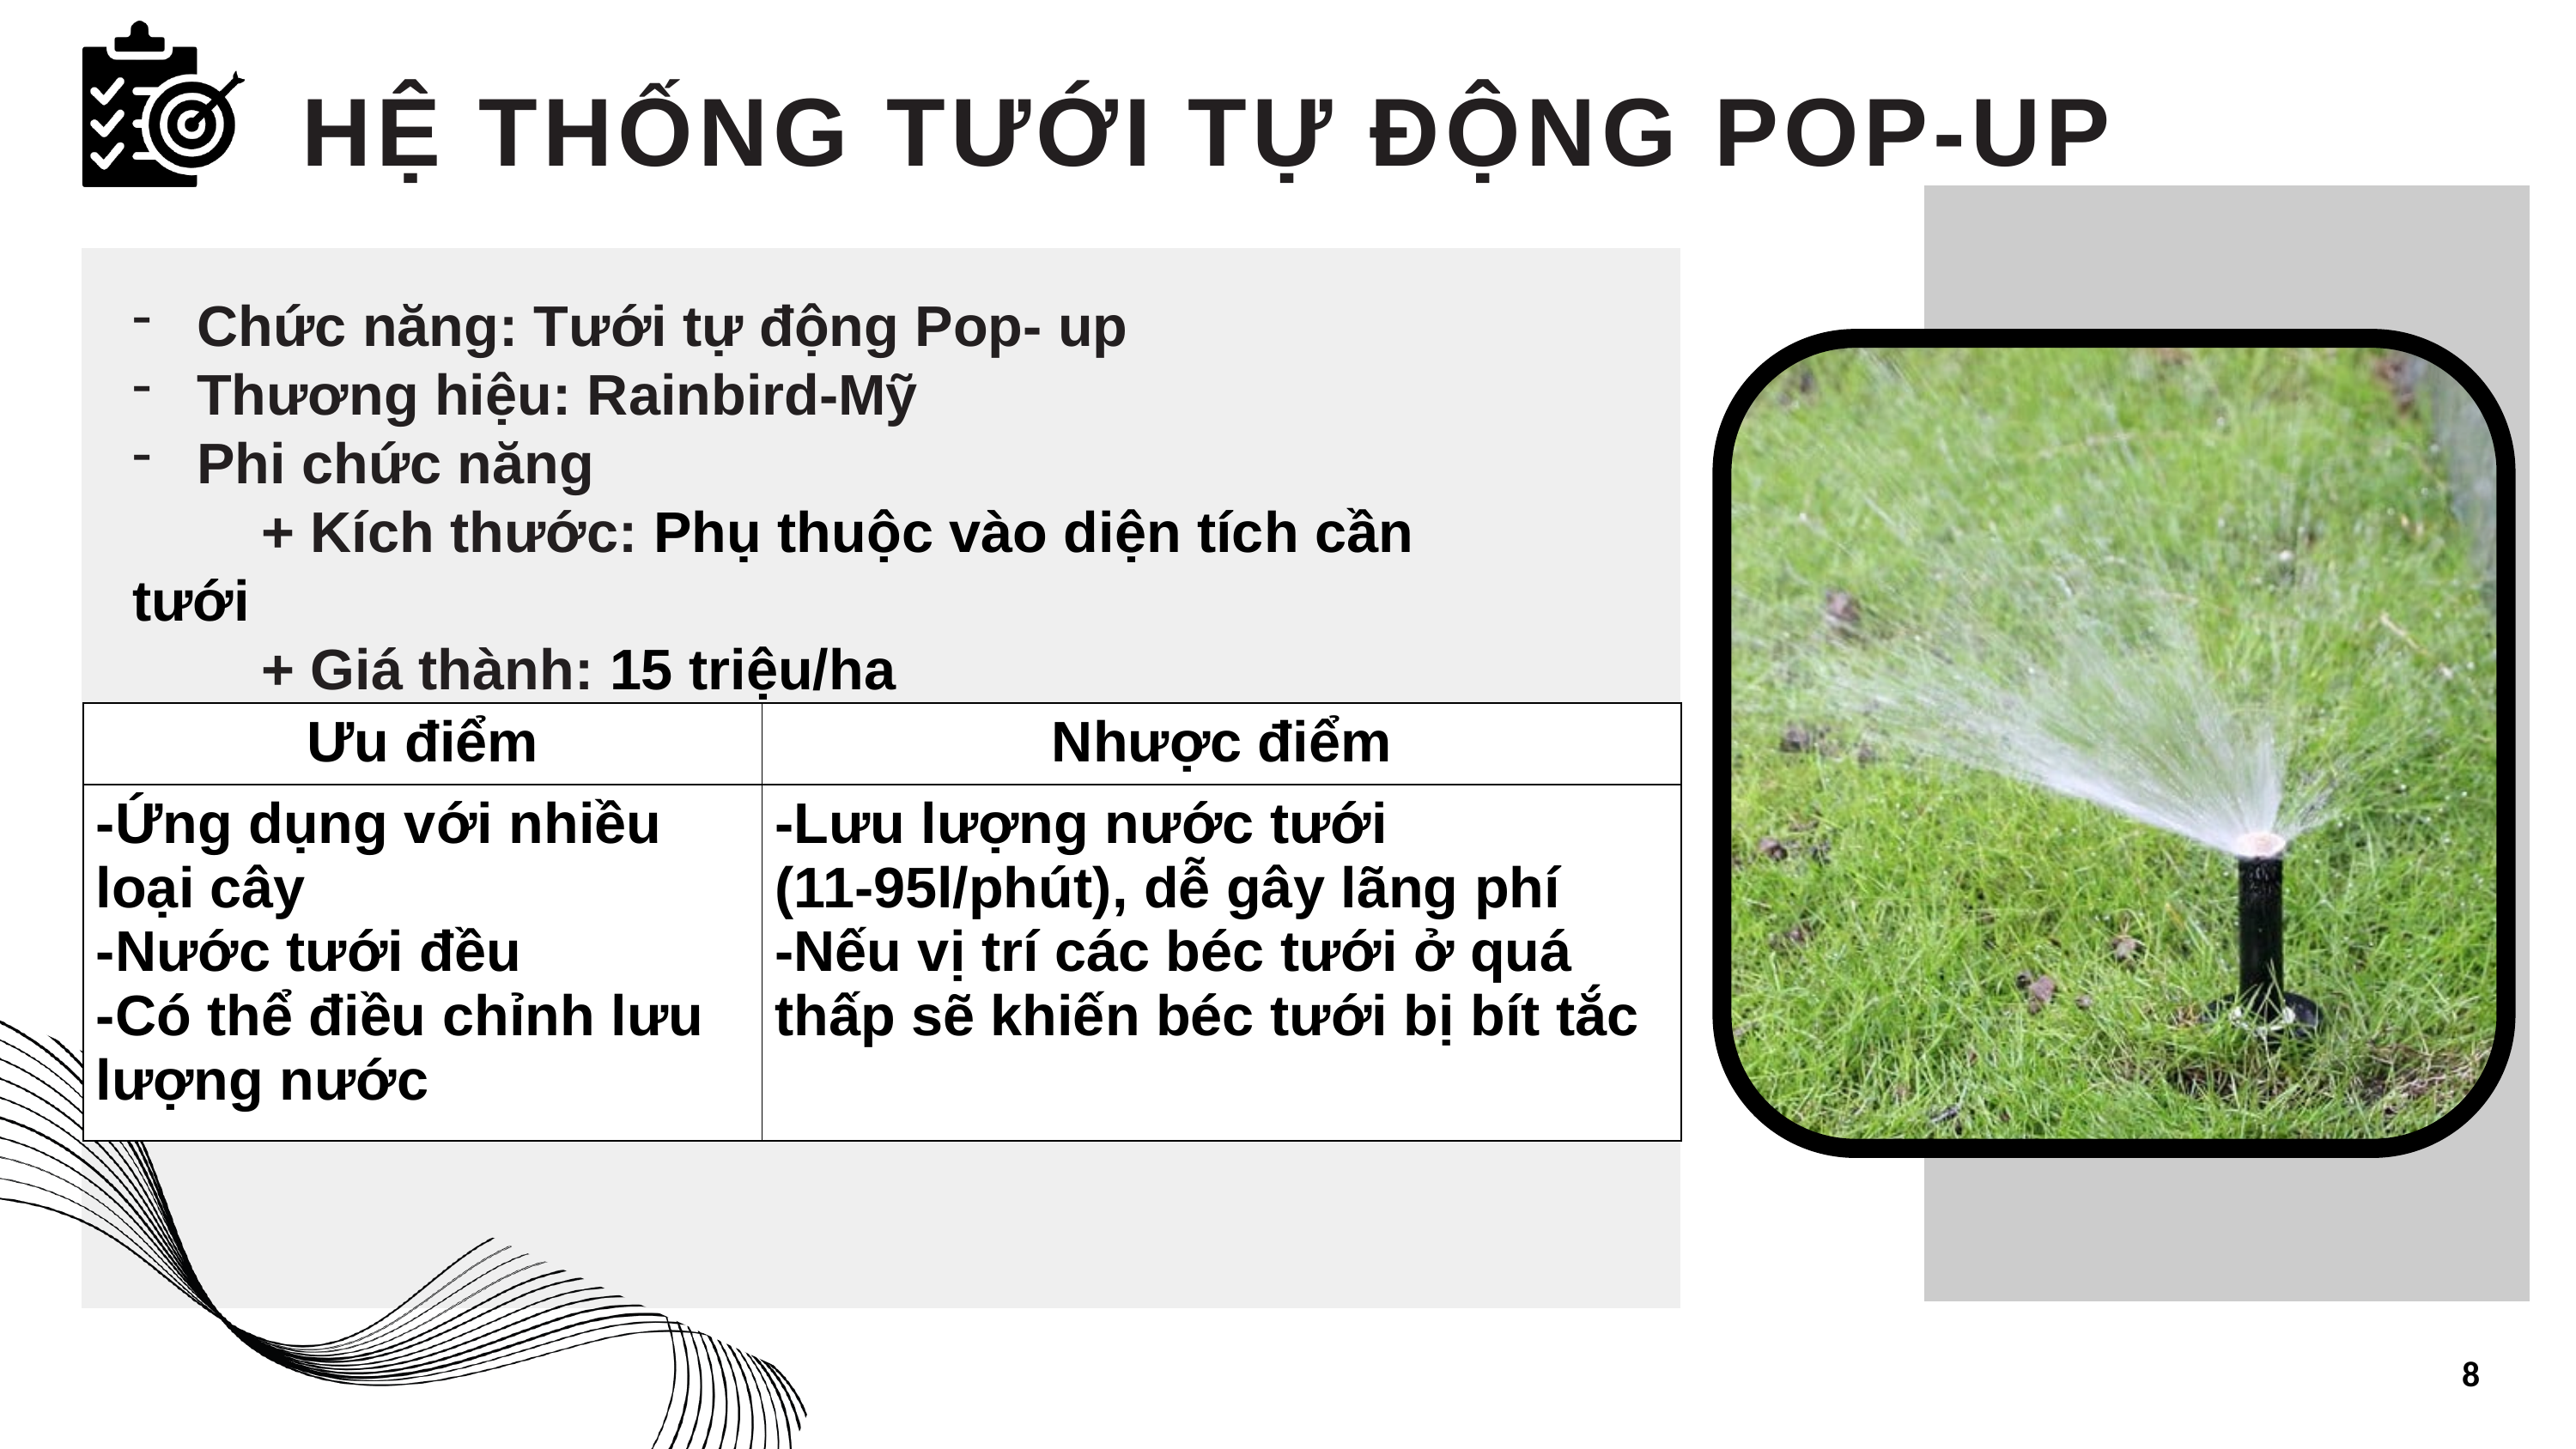

HỆ THỐNG TƯỚI TỰ ĐỘNG POP-UP

Chức năng: Tưới tự động Pop- up
Thương hiệu: Rainbird-Mỹ
Phi chức năng
	+ Kích thước: Phụ thuộc vào diện tích cần tưới
	+ Giá thành: 15 triệu/ha

| Ưu điểm | Nhược điểm |
| --- | --- |
| -Ứng dụng với nhiều loại cây -Nước tưới đều -Có thể điều chỉnh lưu lượng nước | -Lưu lượng nước tưới (11-95l/phút), dễ gây lãng phí -Nếu vị trí các béc tưới ở quá thấp sẽ khiến béc tưới bị bít tắc |

8